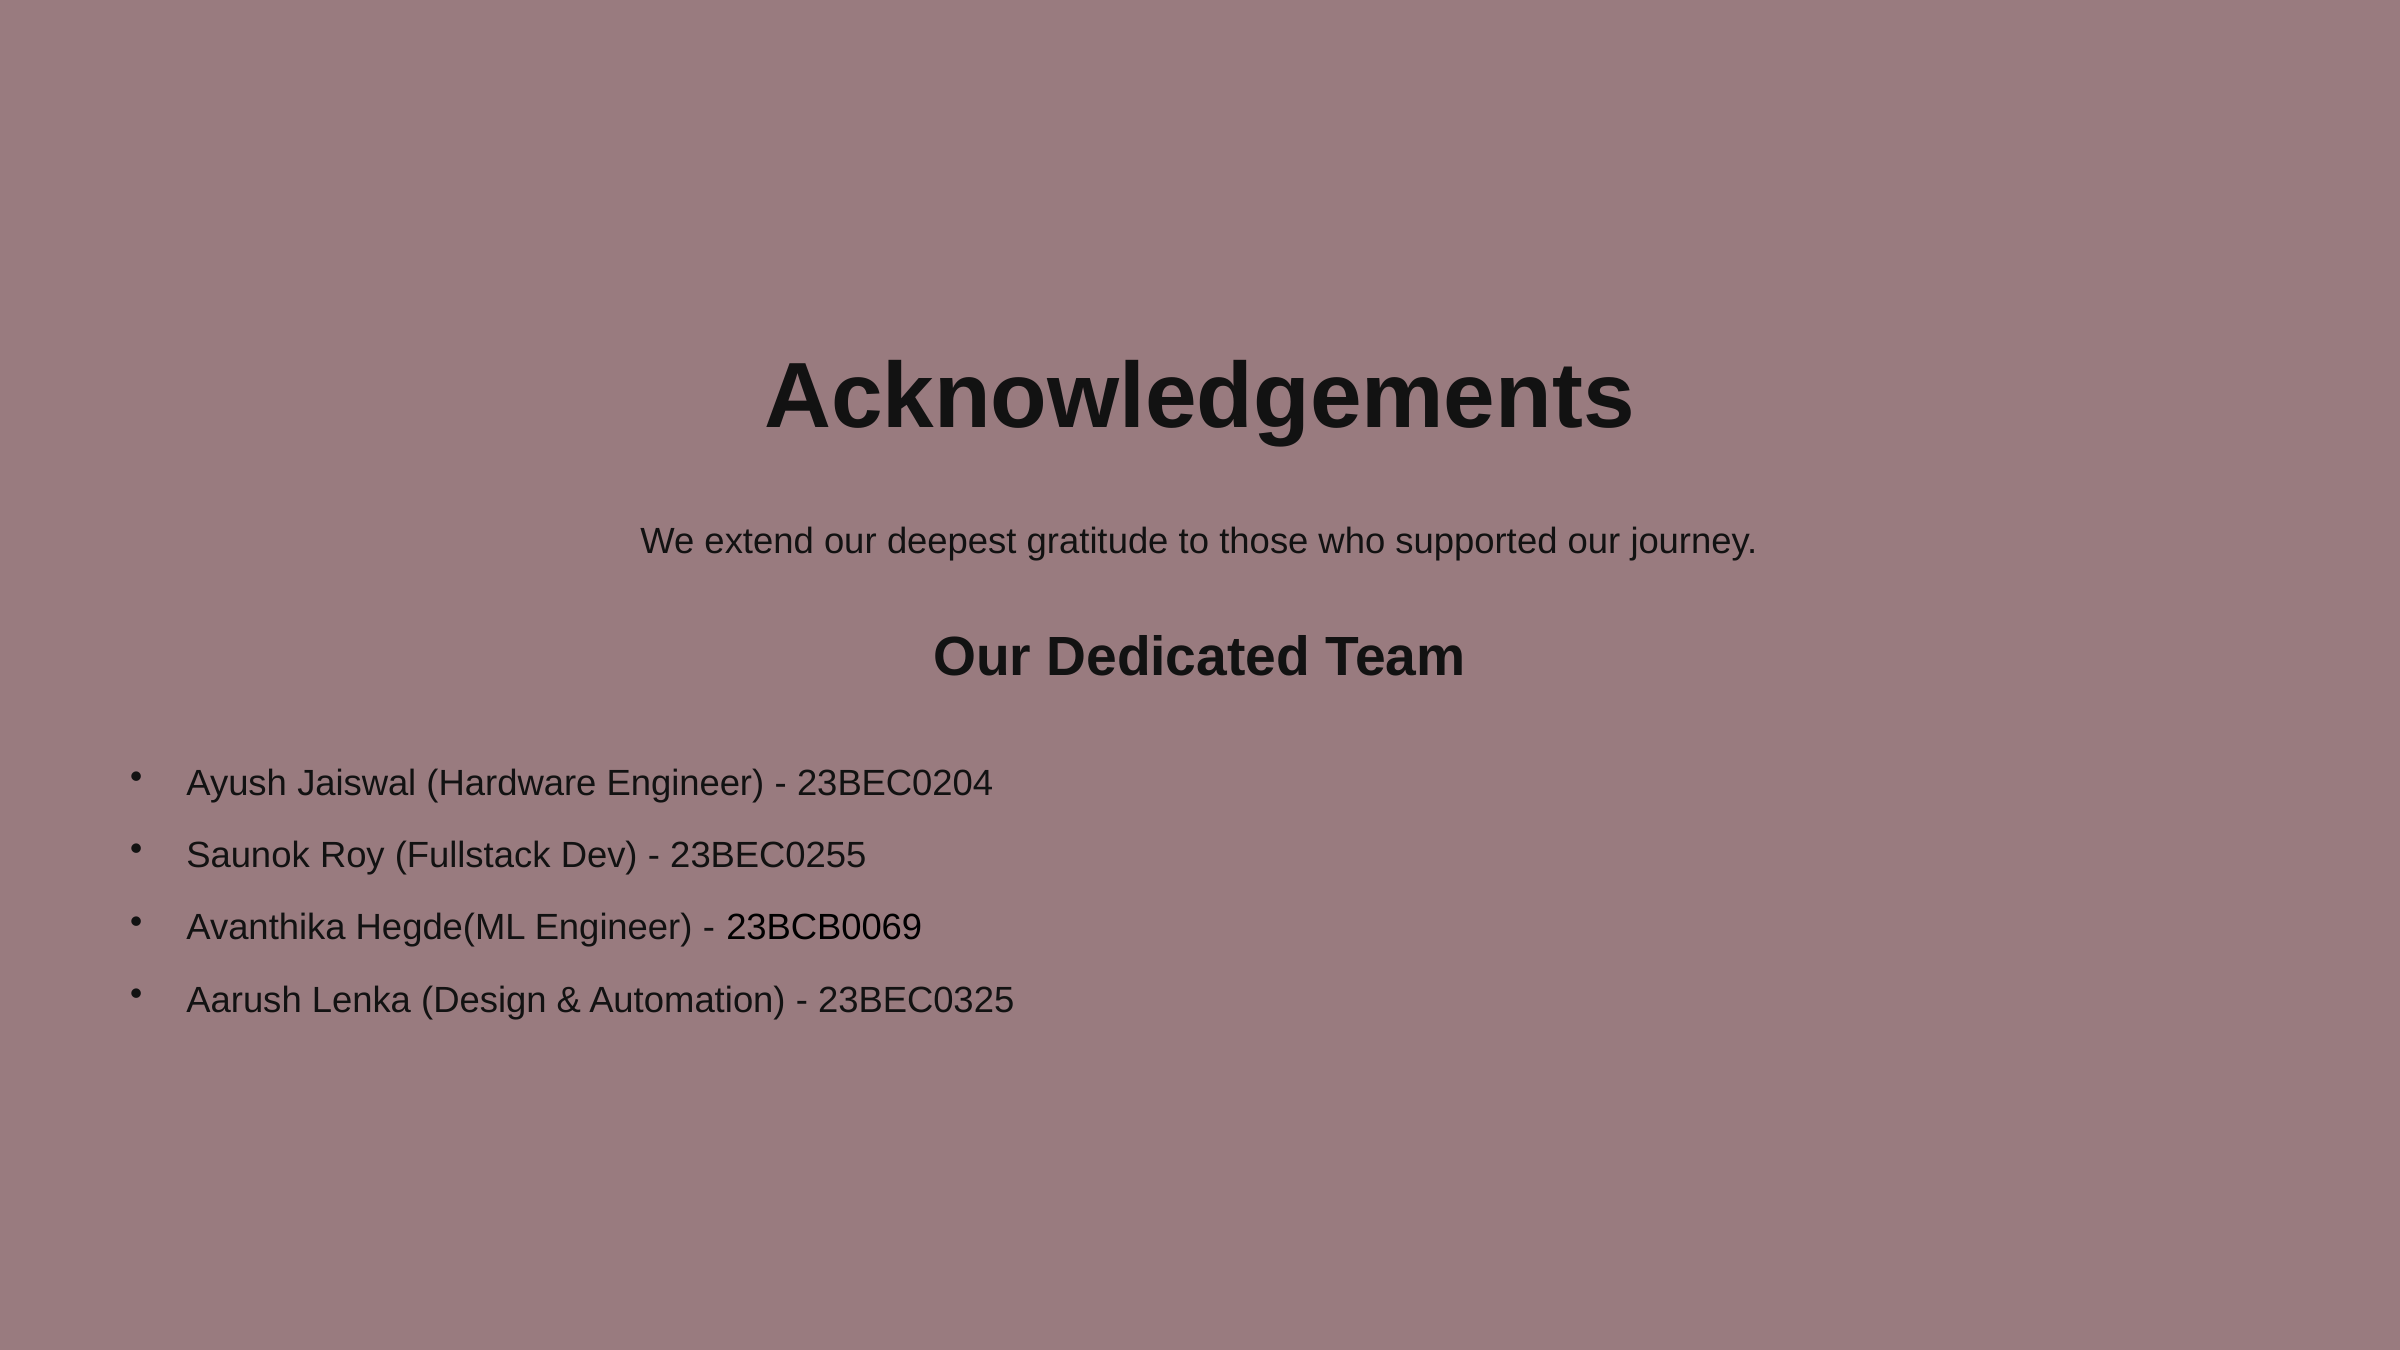

Acknowledgements
We extend our deepest gratitude to those who supported our journey.
Our Dedicated Team
Ayush Jaiswal (Hardware Engineer) - 23BEC0204
Saunok Roy (Fullstack Dev) - 23BEC0255
Avanthika Hegde(ML Engineer) - 23BCB0069
Aarush Lenka (Design & Automation) - 23BEC0325